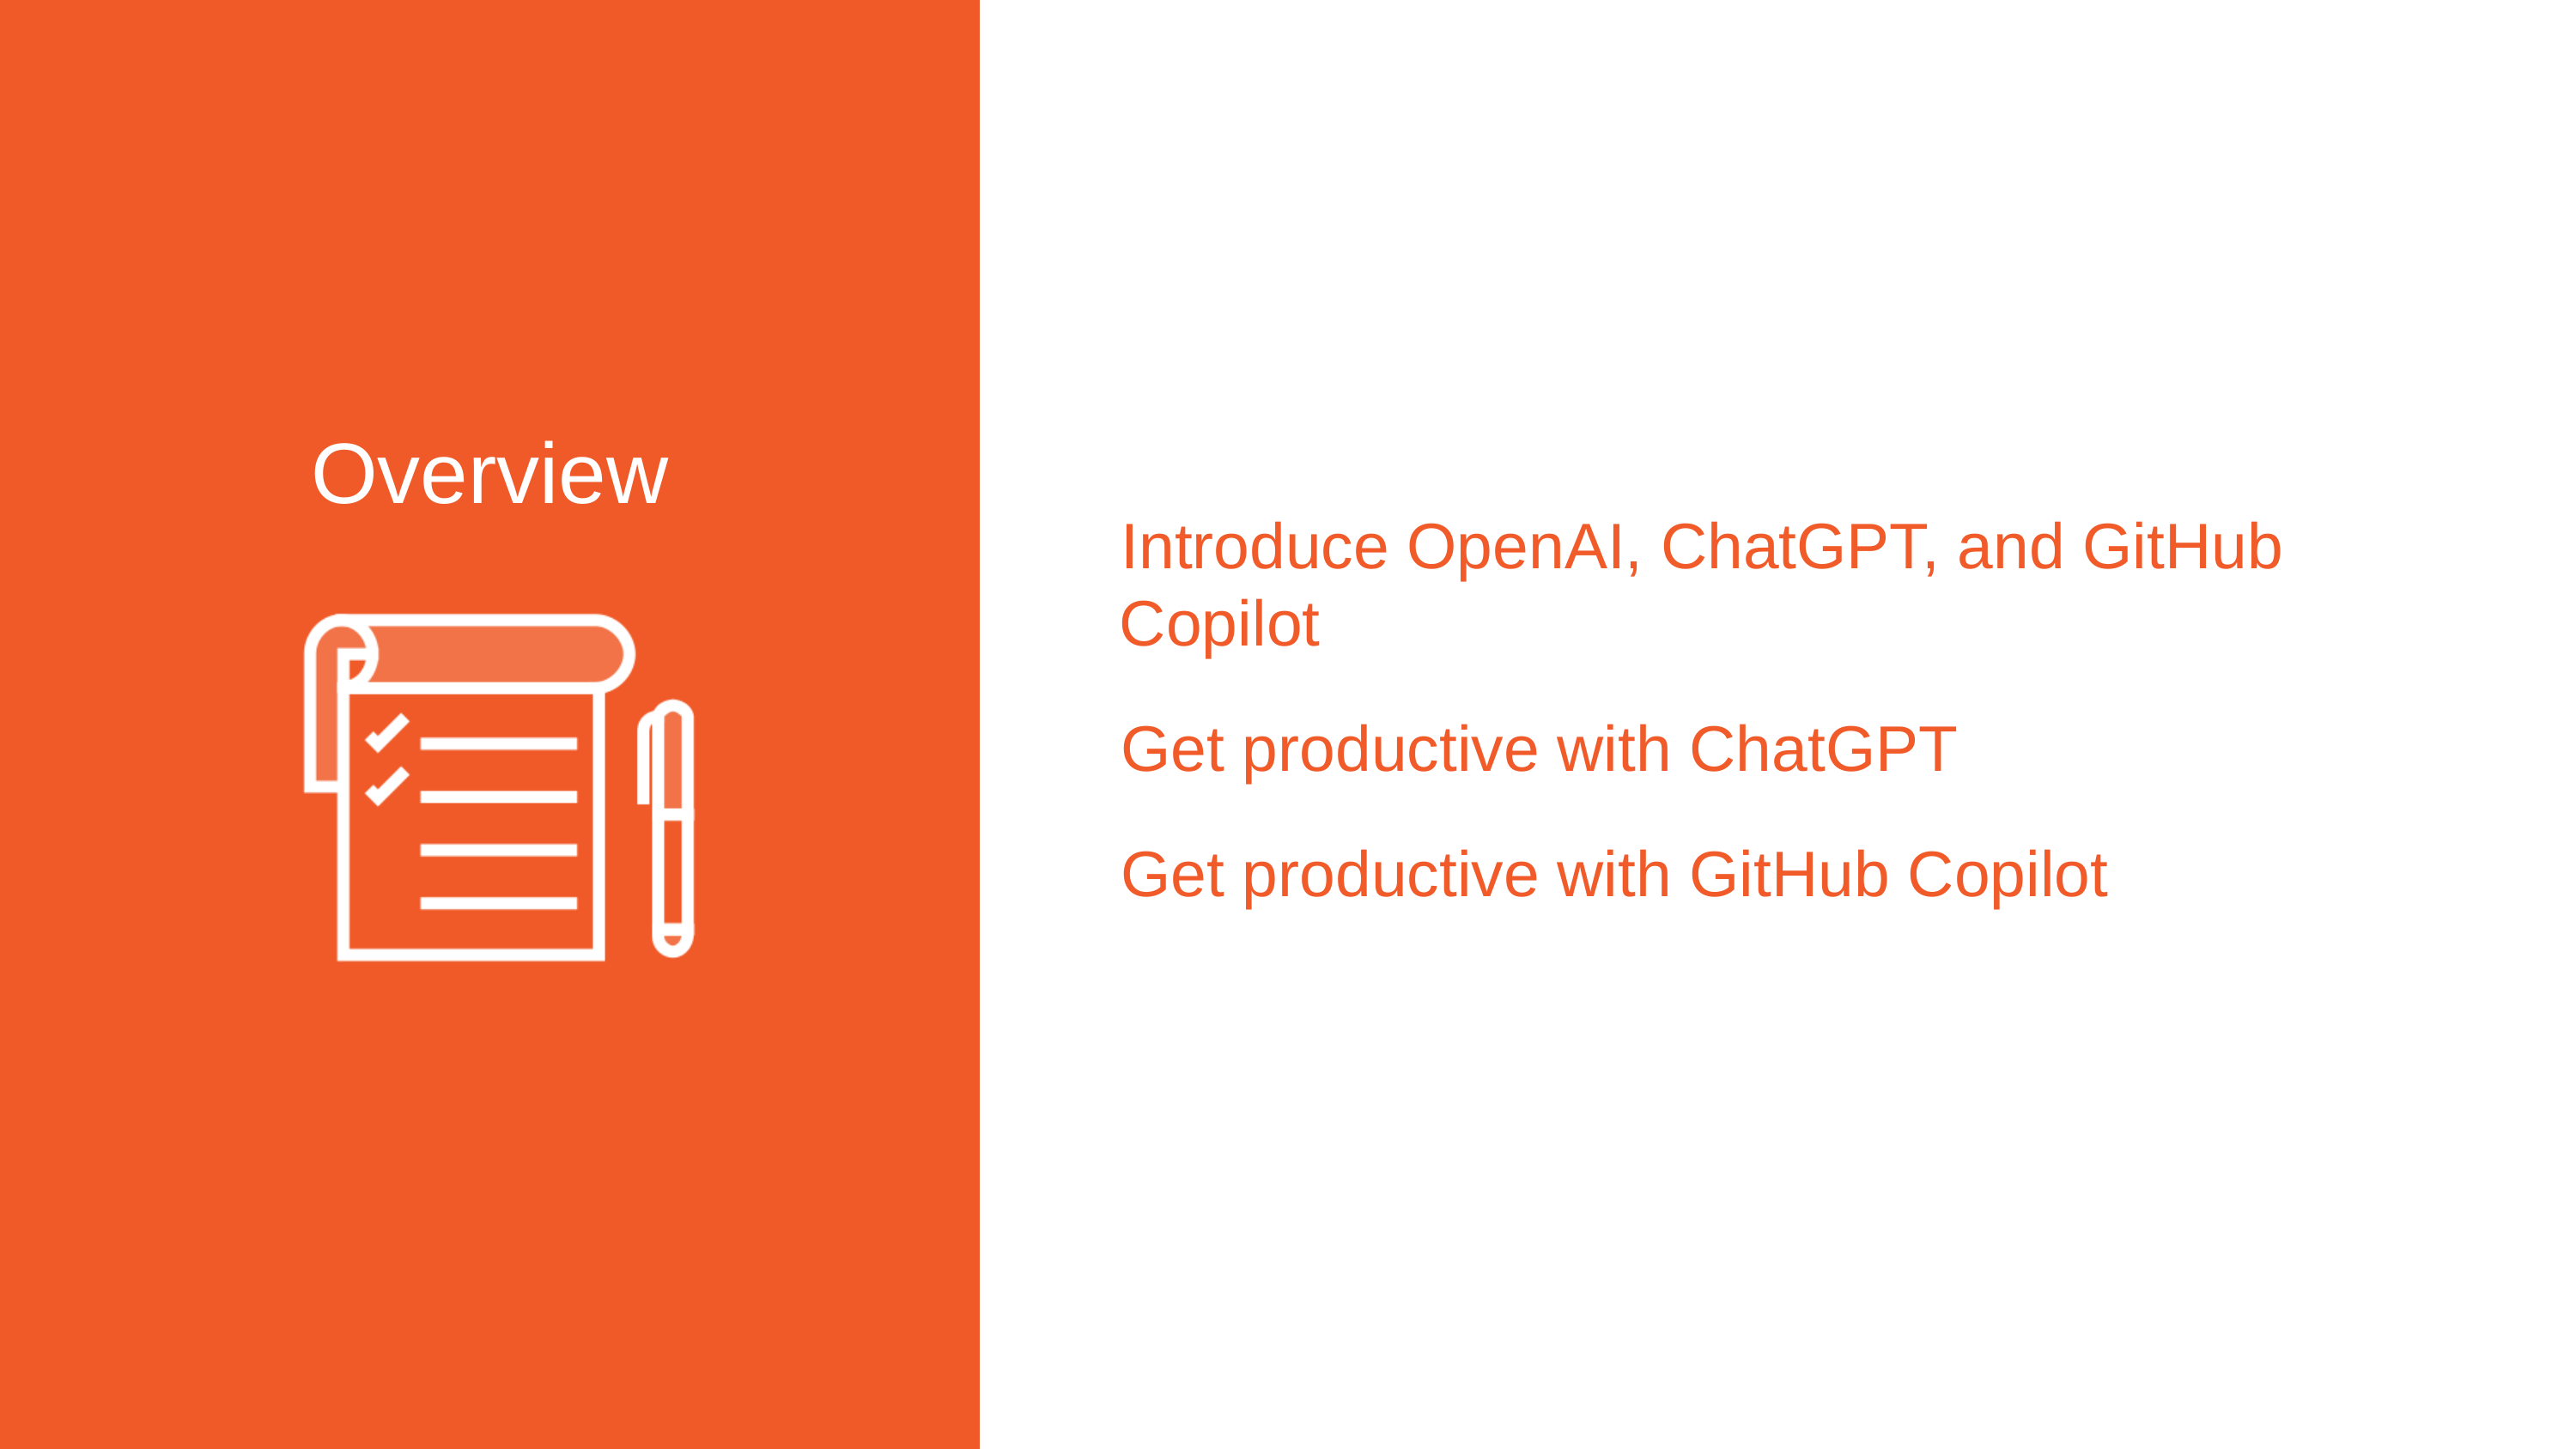

Introduce OpenAI, ChatGPT, and GitHub Copilot
Get productive with ChatGPT
Get productive with GitHub Copilot

Overview